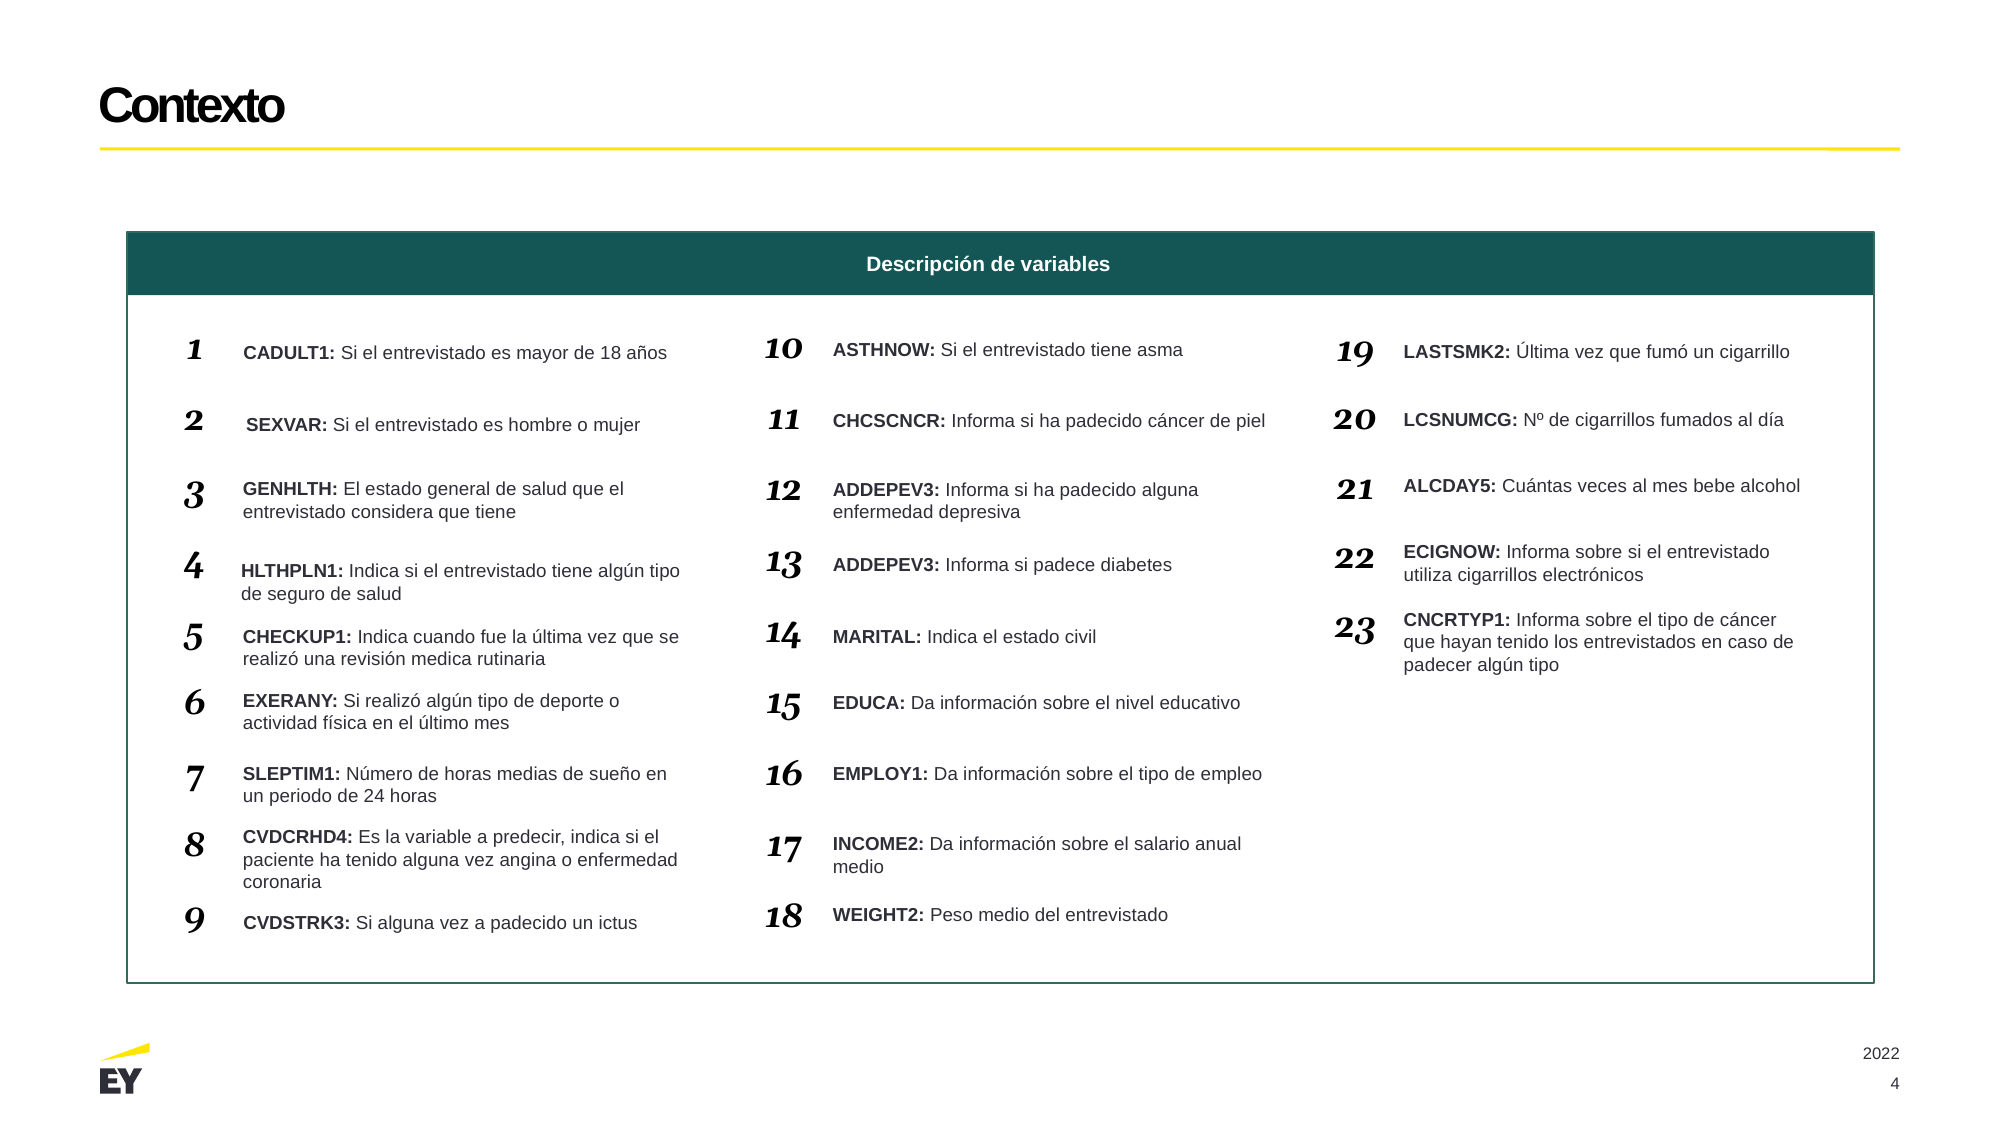

Contexto
Descripción de variables

10
1
19
ASTHNOW: Si el entrevistado tiene asma
LASTSMK2: Última vez que fumó un cigarrillo
CADULT1: Si el entrevistado es mayor de 18 años
11
20
2
LCSNUMCG: Nº de cigarrillos fumados al día
CHCSCNCR: Informa si ha padecido cáncer de piel
SEXVAR: Si el entrevistado es hombre o mujer
21
12
3
ALCDAY5: Cuántas veces al mes bebe alcohol
GENHLTH: El estado general de salud que el entrevistado considera que tiene
ADDEPEV3: Informa si ha padecido alguna enfermedad depresiva
22
13
4
ECIGNOW: Informa sobre si el entrevistado utiliza cigarrillos electrónicos
ADDEPEV3: Informa si padece diabetes
HLTHPLN1: Indica si el entrevistado tiene algún tipo de seguro de salud
23
CNCRTYP1: Informa sobre el tipo de cáncer que hayan tenido los entrevistados en caso de padecer algún tipo
14
5
CHECKUP1: Indica cuando fue la última vez que se realizó una revisión medica rutinaria
MARITAL: Indica el estado civil
15
6
EXERANY: Si realizó algún tipo de deporte o actividad física en el último mes
EDUCA: Da información sobre el nivel educativo
16
7
SLEPTIM1: Número de horas medias de sueño en un periodo de 24 horas
EMPLOY1: Da información sobre el tipo de empleo
17
8
CVDCRHD4: Es la variable a predecir, indica si el paciente ha tenido alguna vez angina o enfermedad coronaria
INCOME2: Da información sobre el salario anual medio
18
9
WEIGHT2: Peso medio del entrevistado
CVDSTRK3: Si alguna vez a padecido un ictus
2022
4